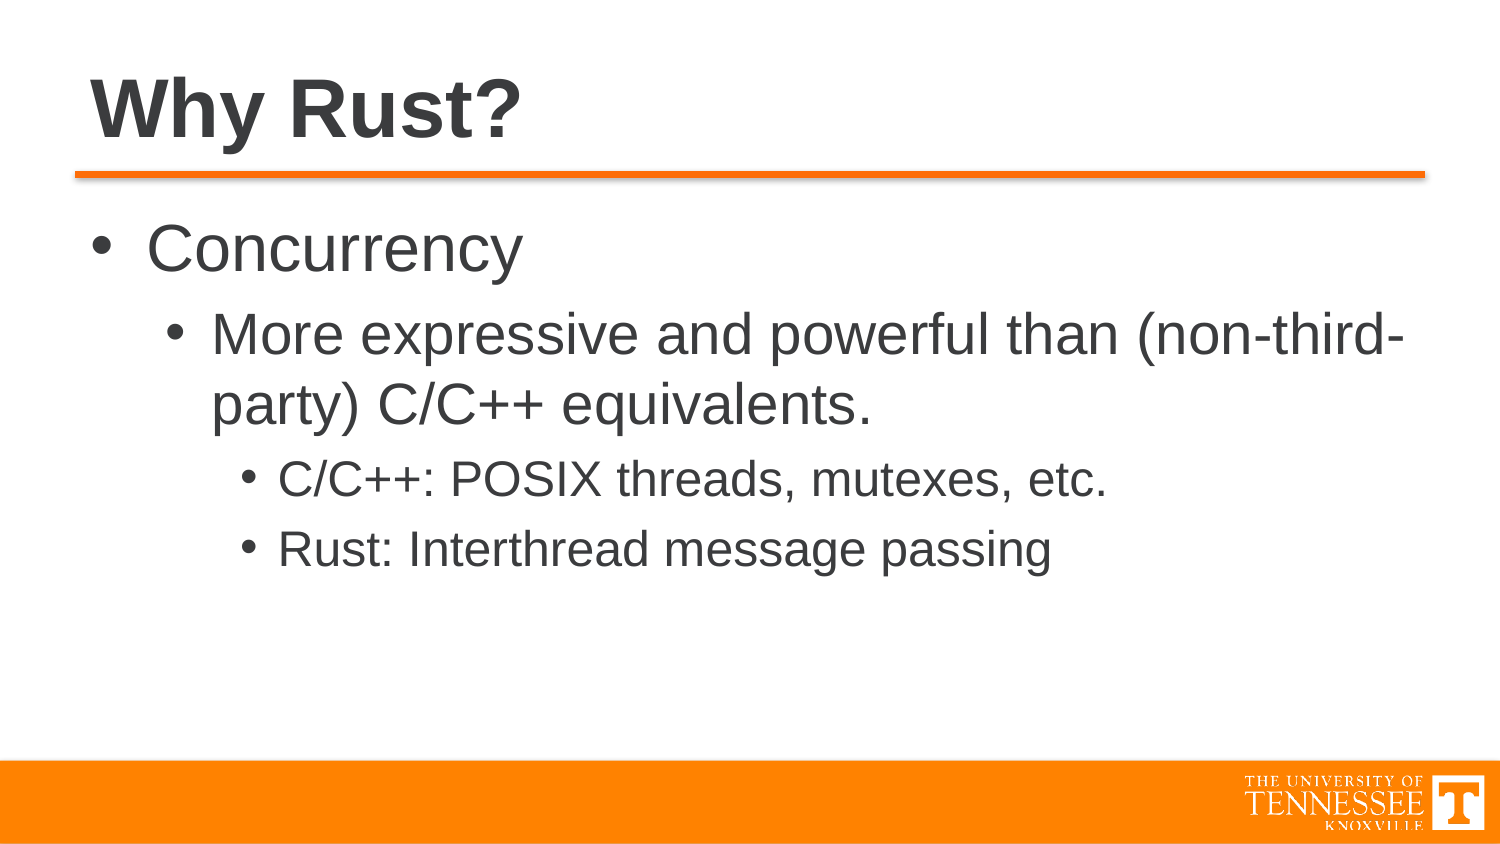

# Why Rust?
Concurrency
More expressive and powerful than (non-third-party) C/C++ equivalents.
C/C++: POSIX threads, mutexes, etc.
Rust: Interthread message passing